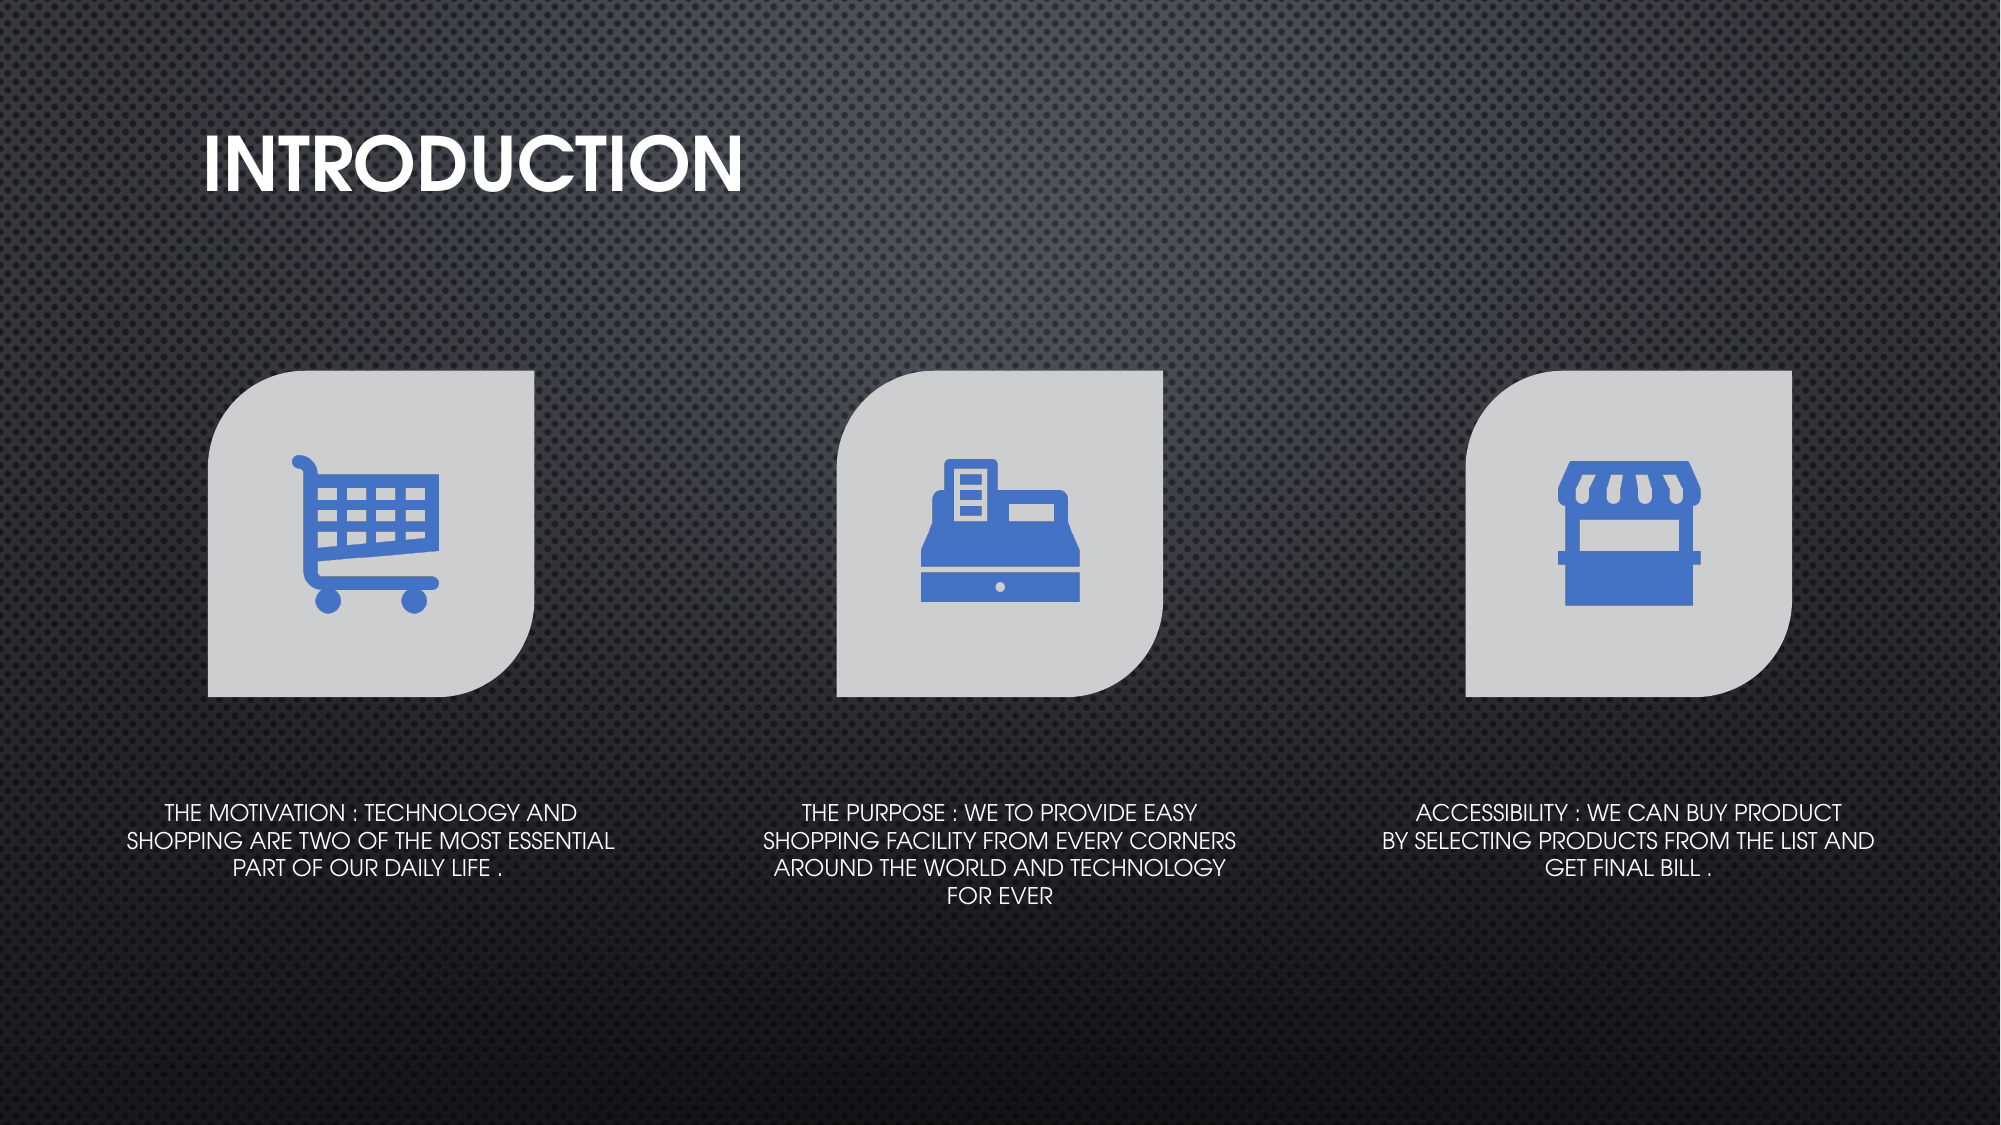

# Introduction
The Motivation : Technology and Shopping are two of the most essential part of our daily life .
The purpose : we to provide easy shopping facility from every corners around the world and technology for ever
Accessibility : We can buy product by selecting products from the list and get final bill .